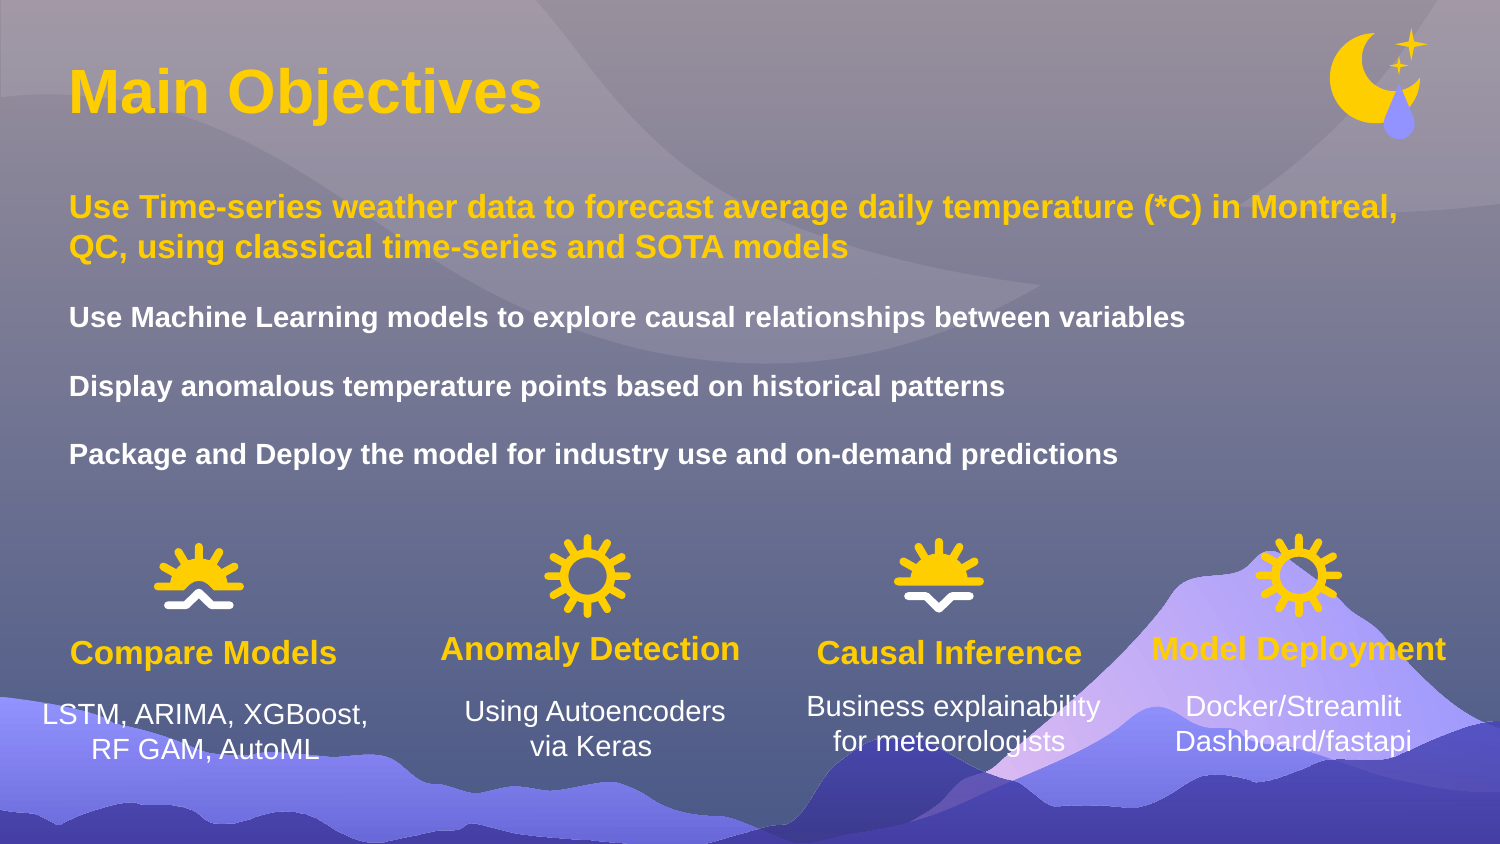

Main Objectives
Use Time-series weather data to forecast average daily temperature (*C) in Montreal, QC, using classical time-series and SOTA models
Use Machine Learning models to explore causal relationships between variables
Display anomalous temperature points based on historical patterns
Package and Deploy the model for industry use and on-demand predictions

Anomaly Detection
Model Deployment
# Compare Models
Causal Inference
Business explainability for meteorologists
Docker/Streamlit Dashboard/fastapi
Using Autoencoders via Keras
LSTM, ARIMA, XGBoost, RF GAM, AutoML